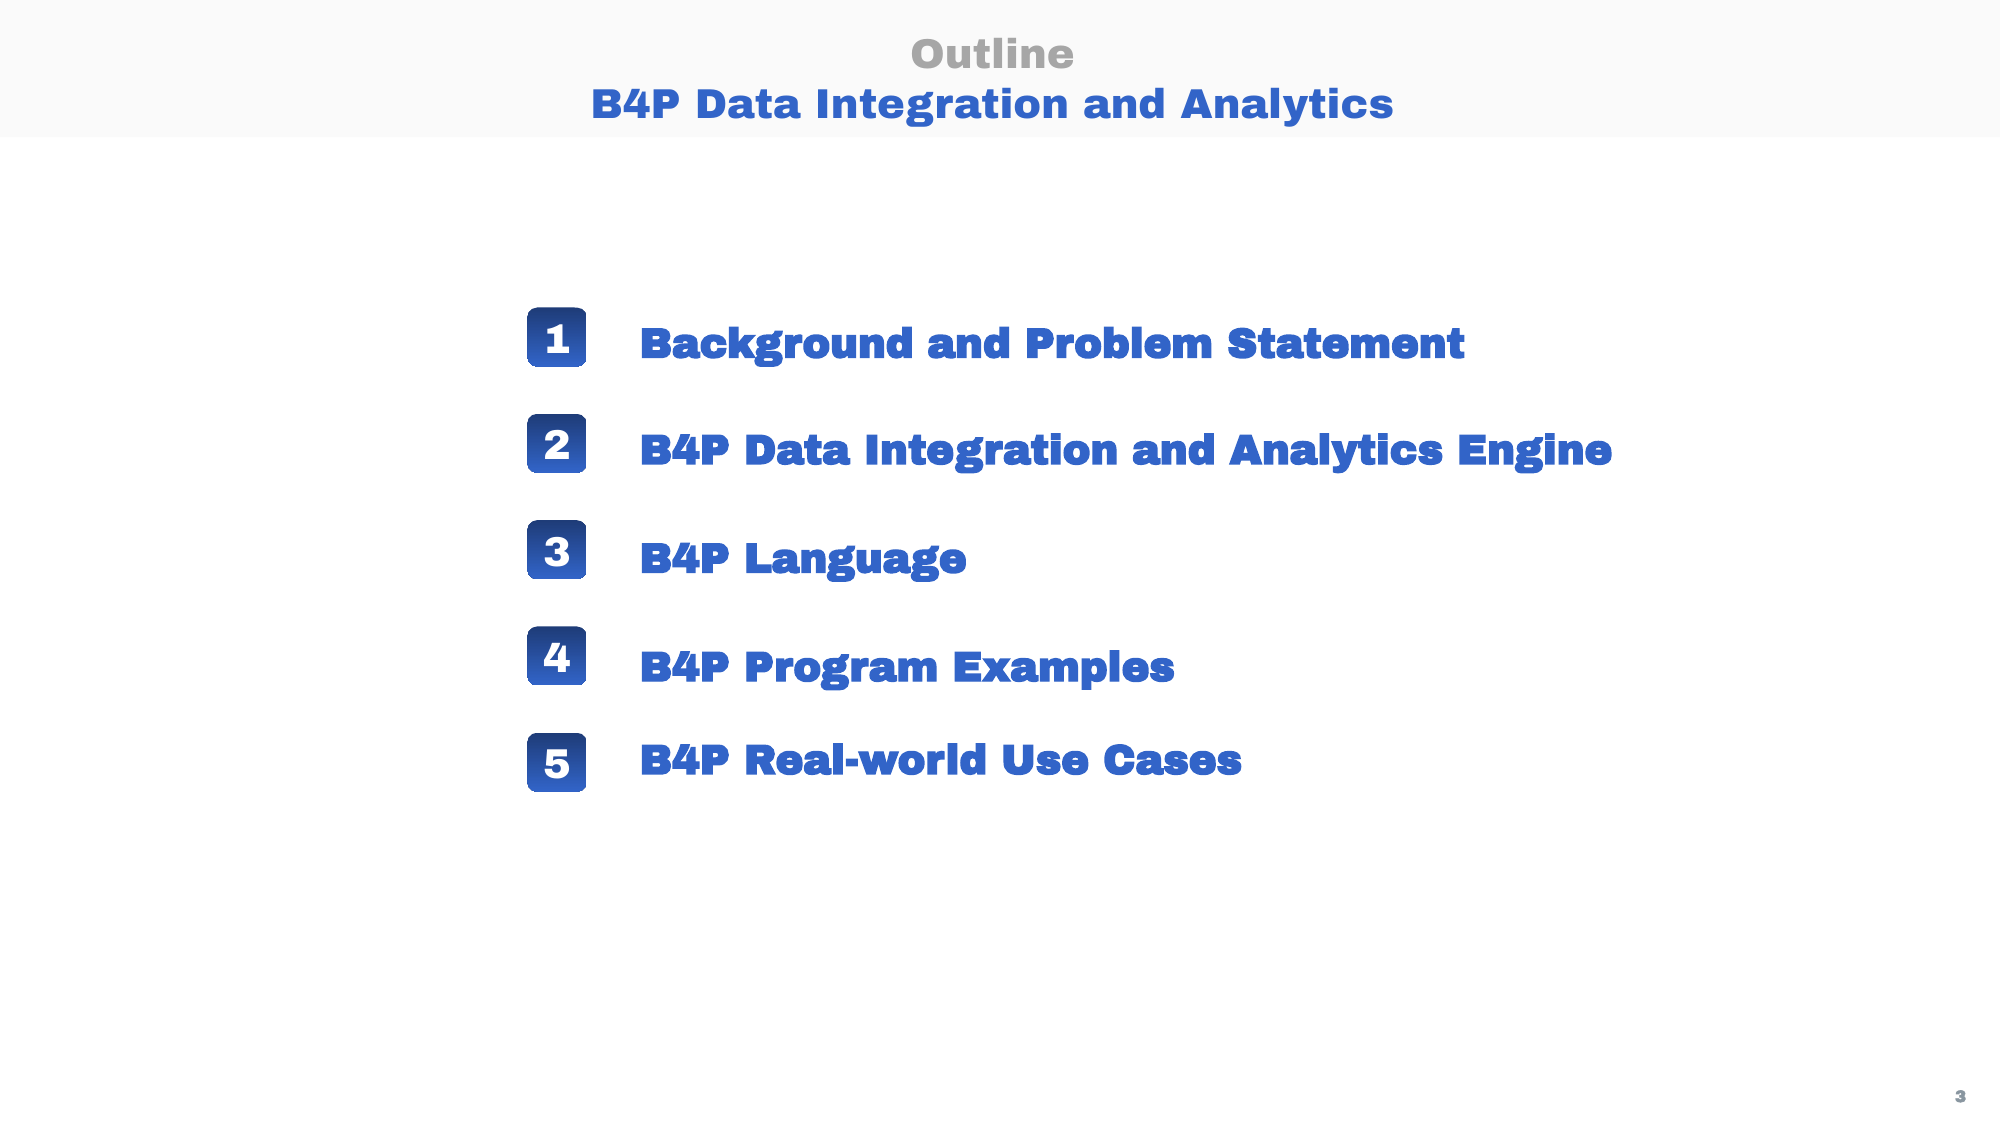

# Outline B4P Data Integration and Analytics
Background and Problem Statement
1
B4P Data Integration and Analytics Engine
2
B4P Language
3
B4P Program Examples
4
B4P Real-world Use Cases
5